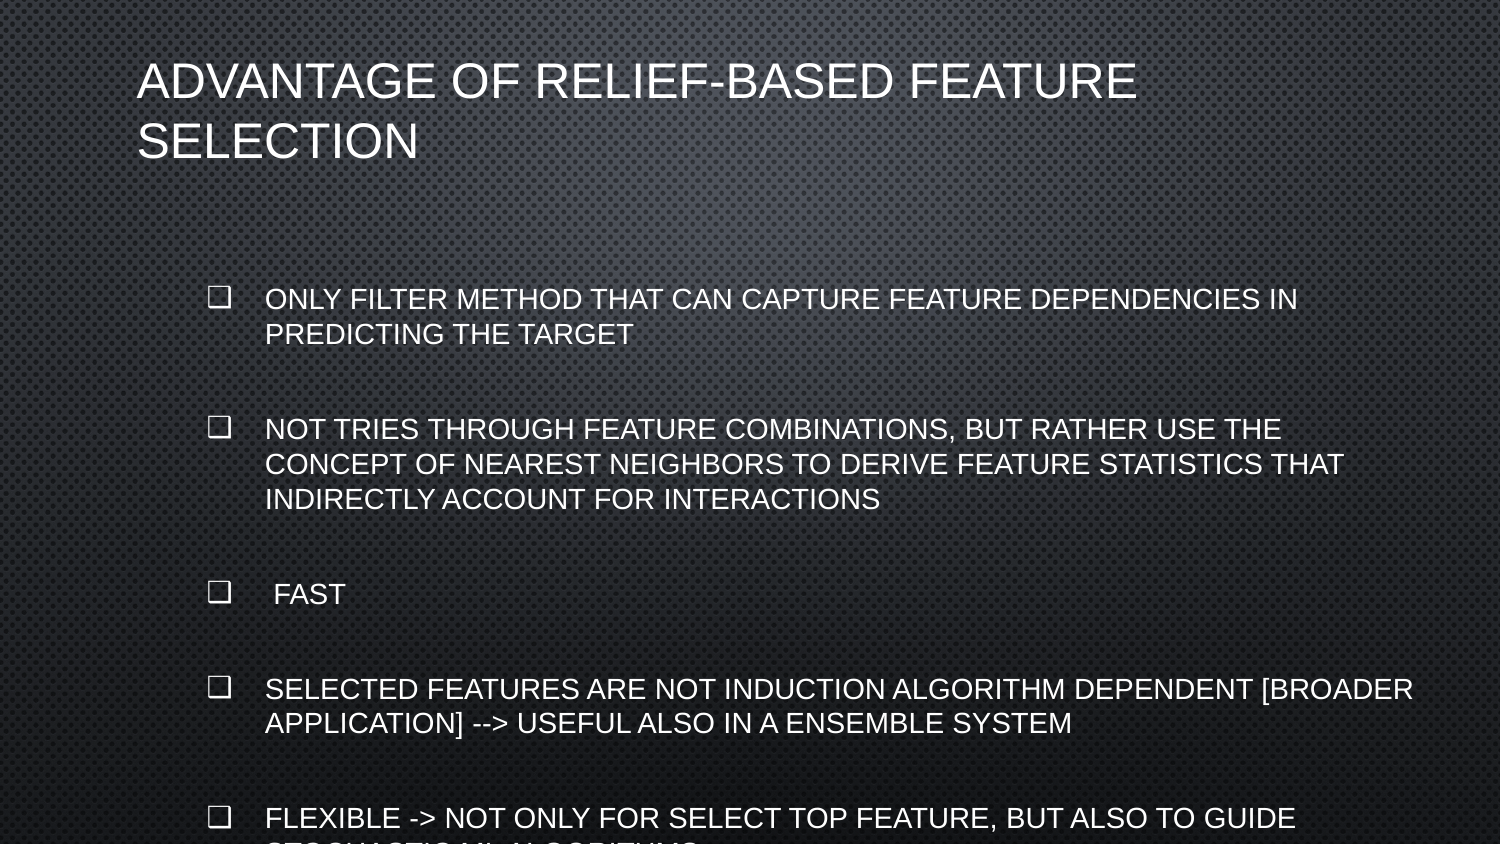

# Advantage of relief-based feature selection

Only filter method that can capture feature dependencies in predicting the target

not tries Through feature combinations, but rather use the concept of nearest neighbors to derive feature statistics that indirectly account for interactions

 Fast

Selected features are not induction algorithm dependent [broader application] --> useful also in a ensemble system

Flexible -> not only for select top feature, but also to guide stochastic ML algorithms

6